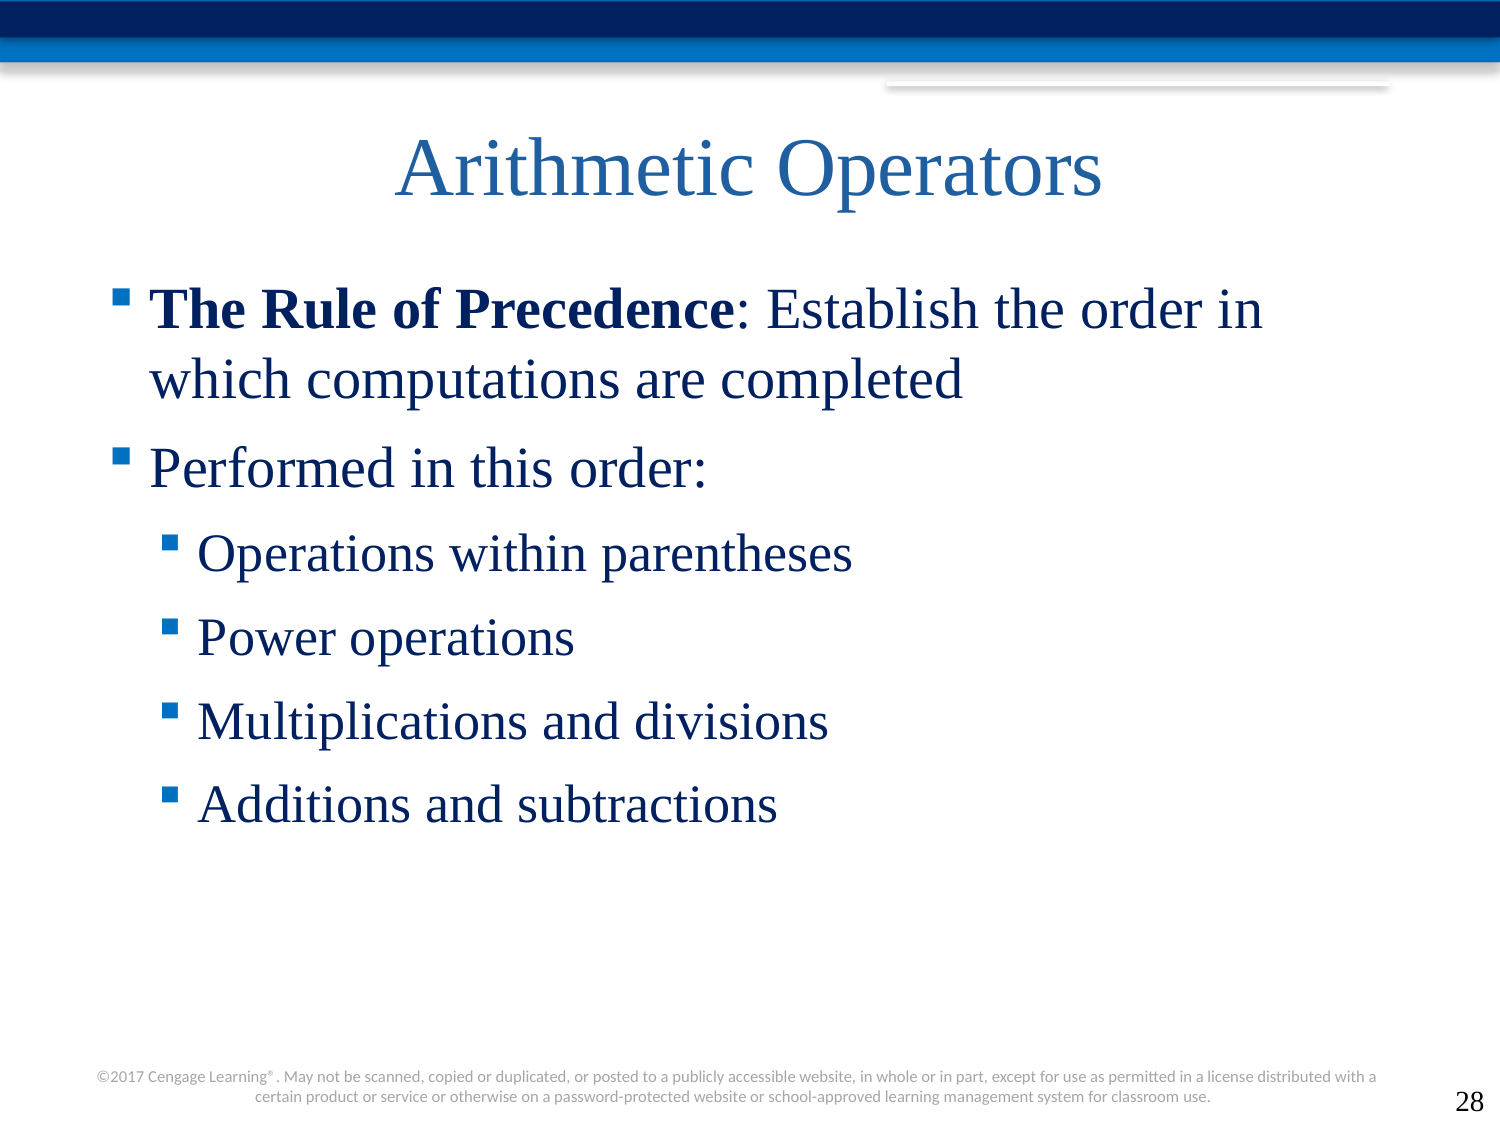

# Arithmetic Operators
The Rule of Precedence: Establish the order in which computations are completed
Performed in this order:
Operations within parentheses
Power operations
Multiplications and divisions
Additions and subtractions
28